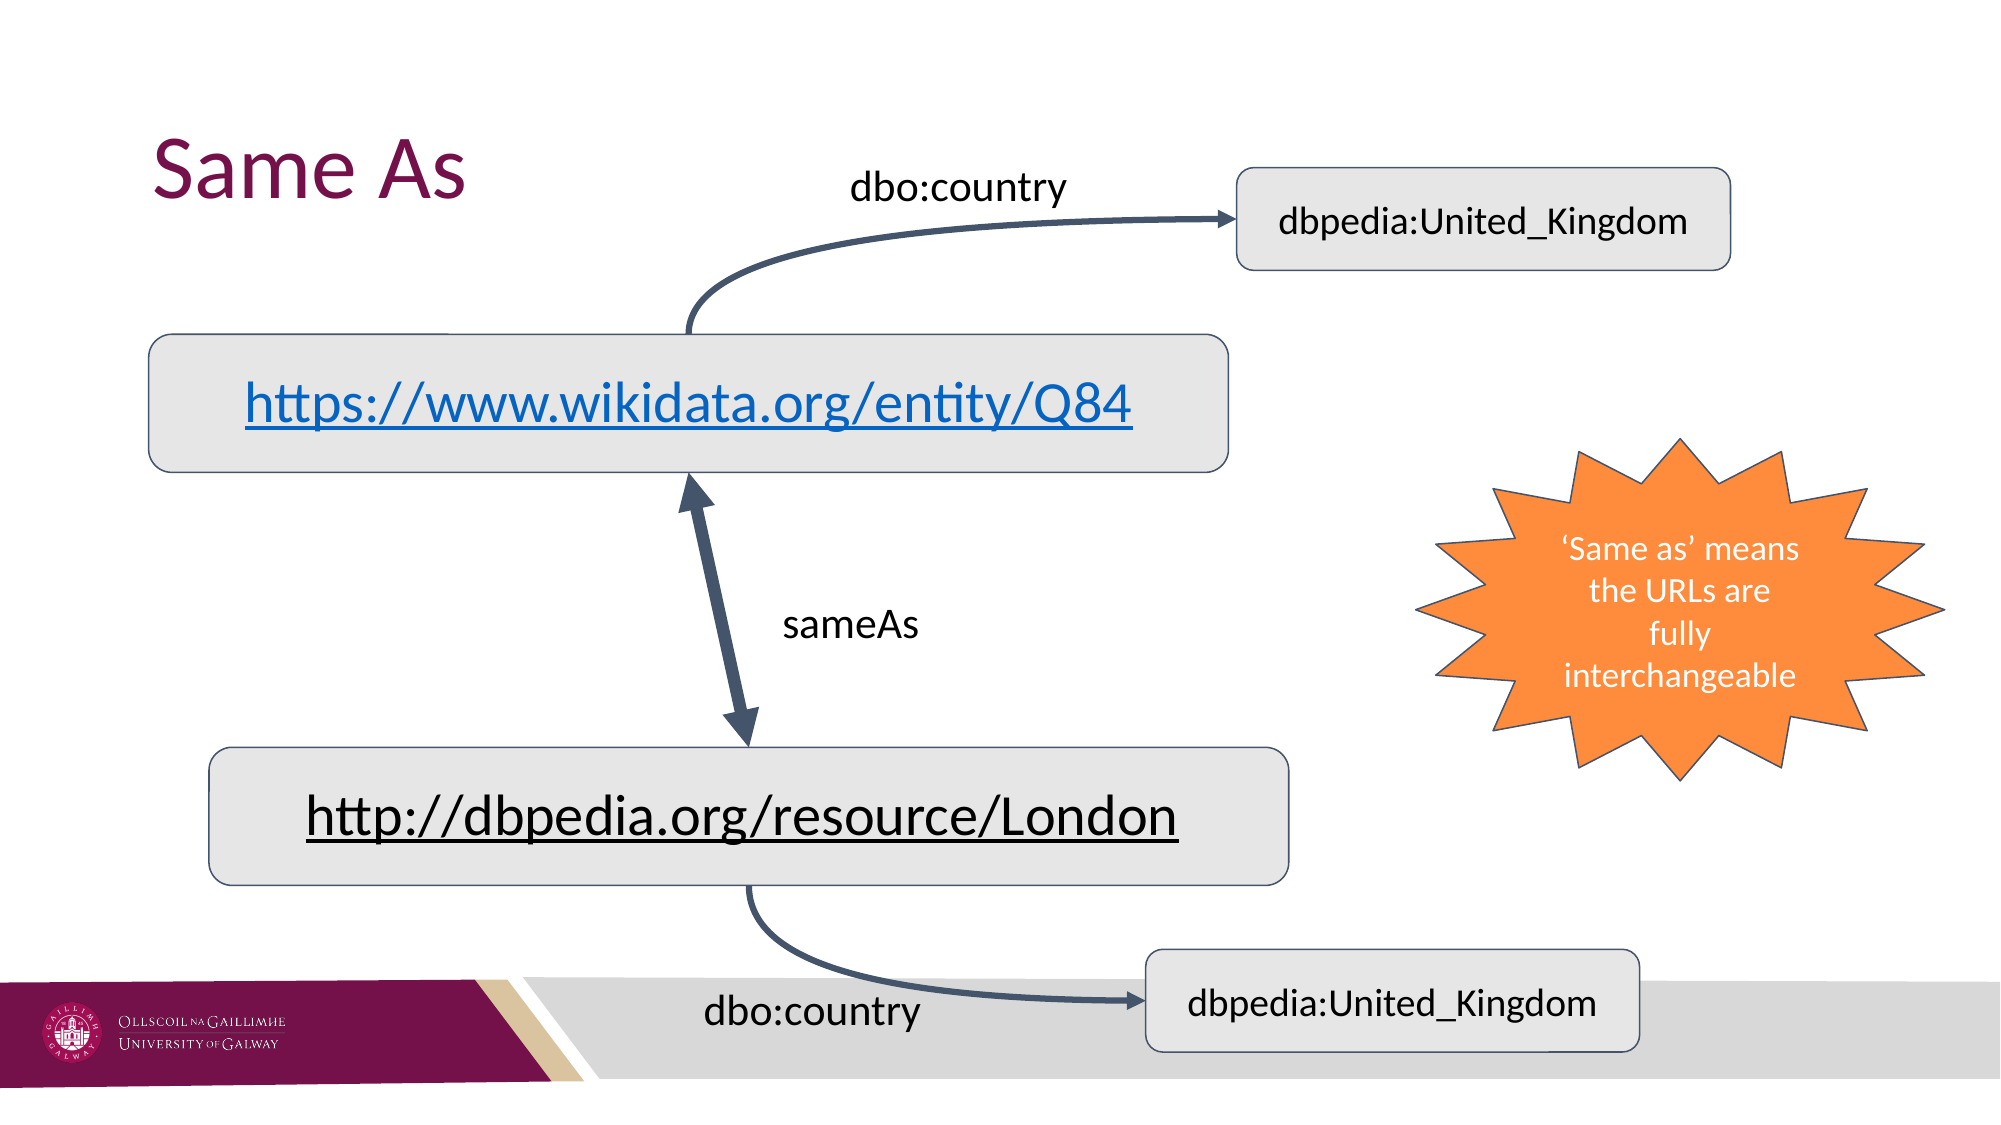

# Same As
dbo:country
dbpedia:United_Kingdom
https://www.wikidata.org/entity/Q84
‘Same as’ means the URLs are fully interchangeable
sameAs
http://dbpedia.org/resource/London
dbpedia:United_Kingdom
dbo:country